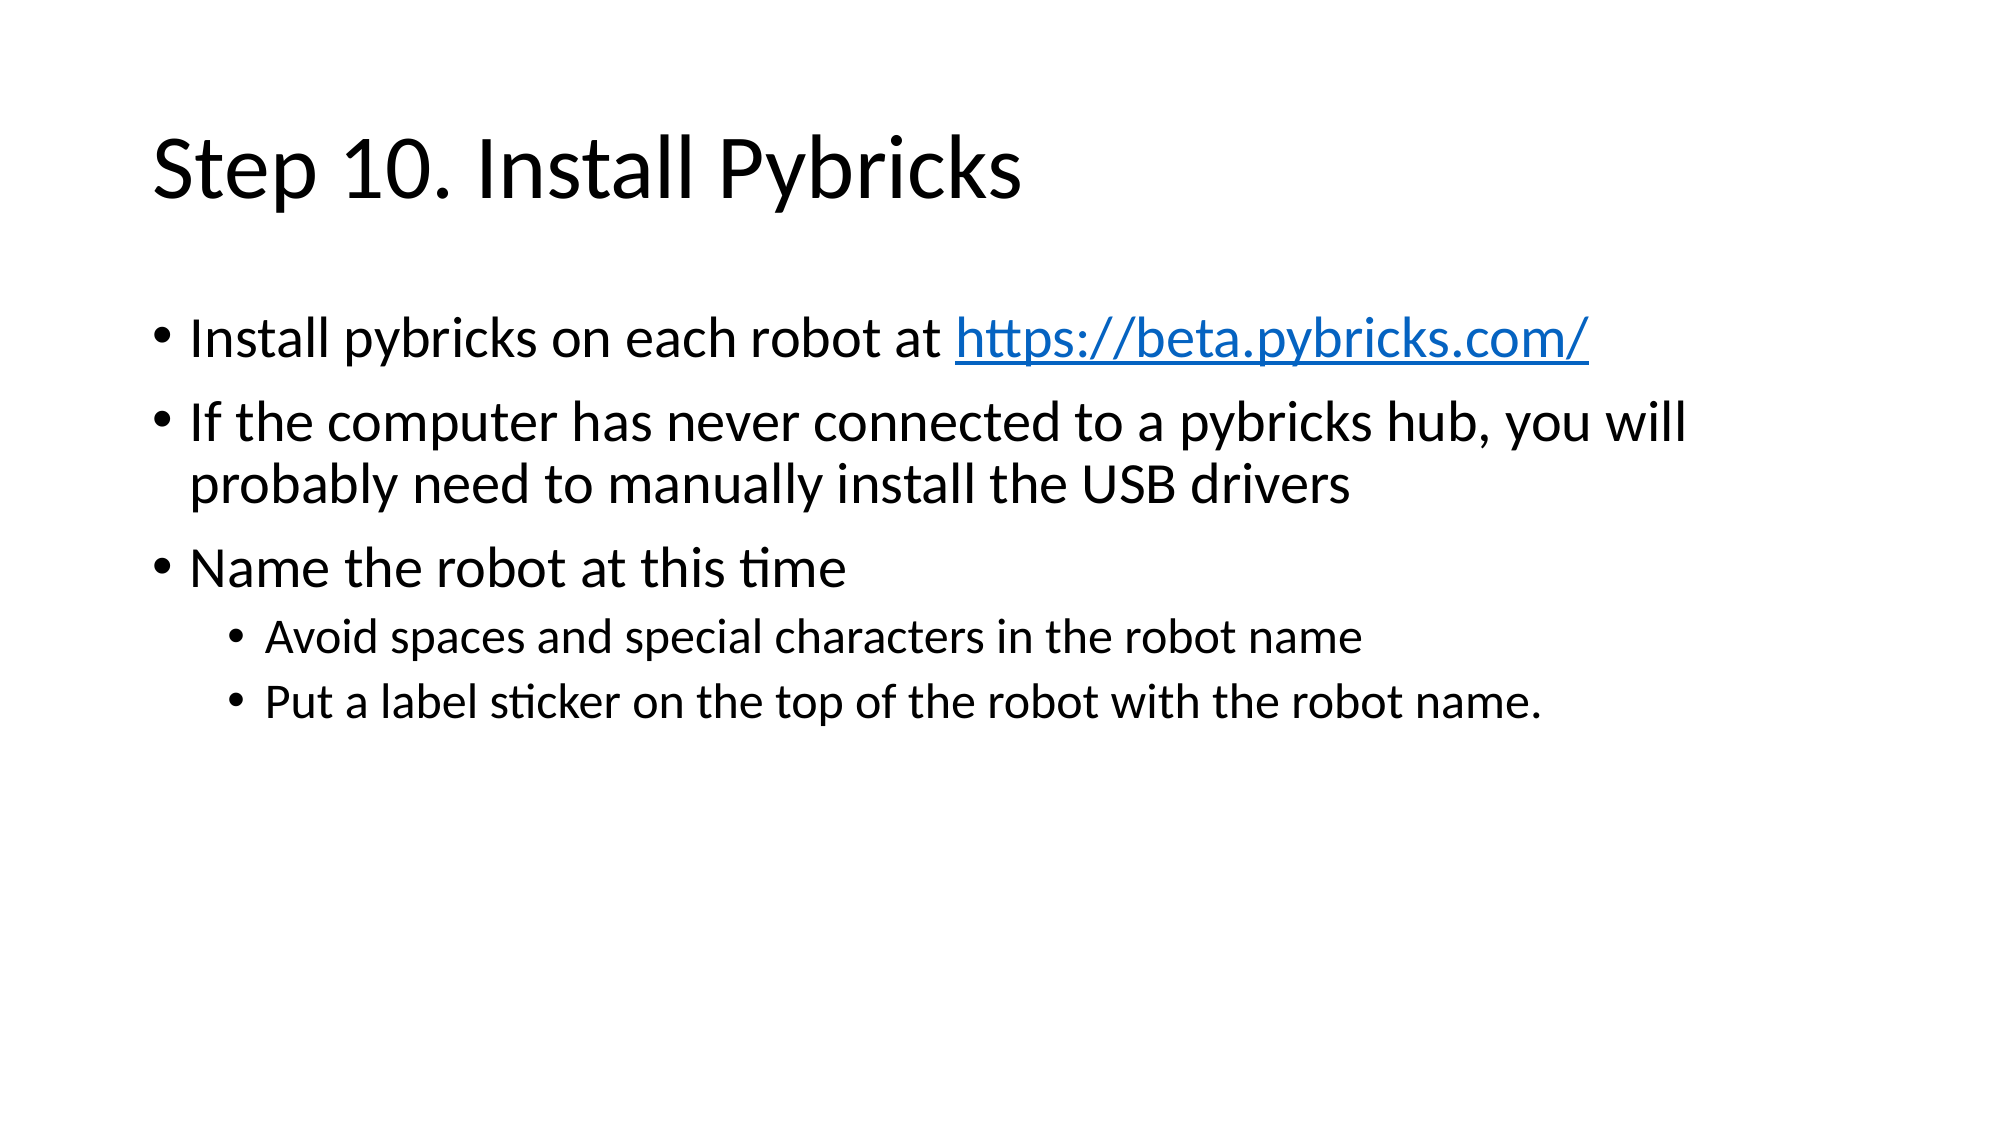

# Step 10. Install Pybricks
Install pybricks on each robot at https://beta.pybricks.com/
If the computer has never connected to a pybricks hub, you will probably need to manually install the USB drivers
Name the robot at this time
Avoid spaces and special characters in the robot name
Put a label sticker on the top of the robot with the robot name.